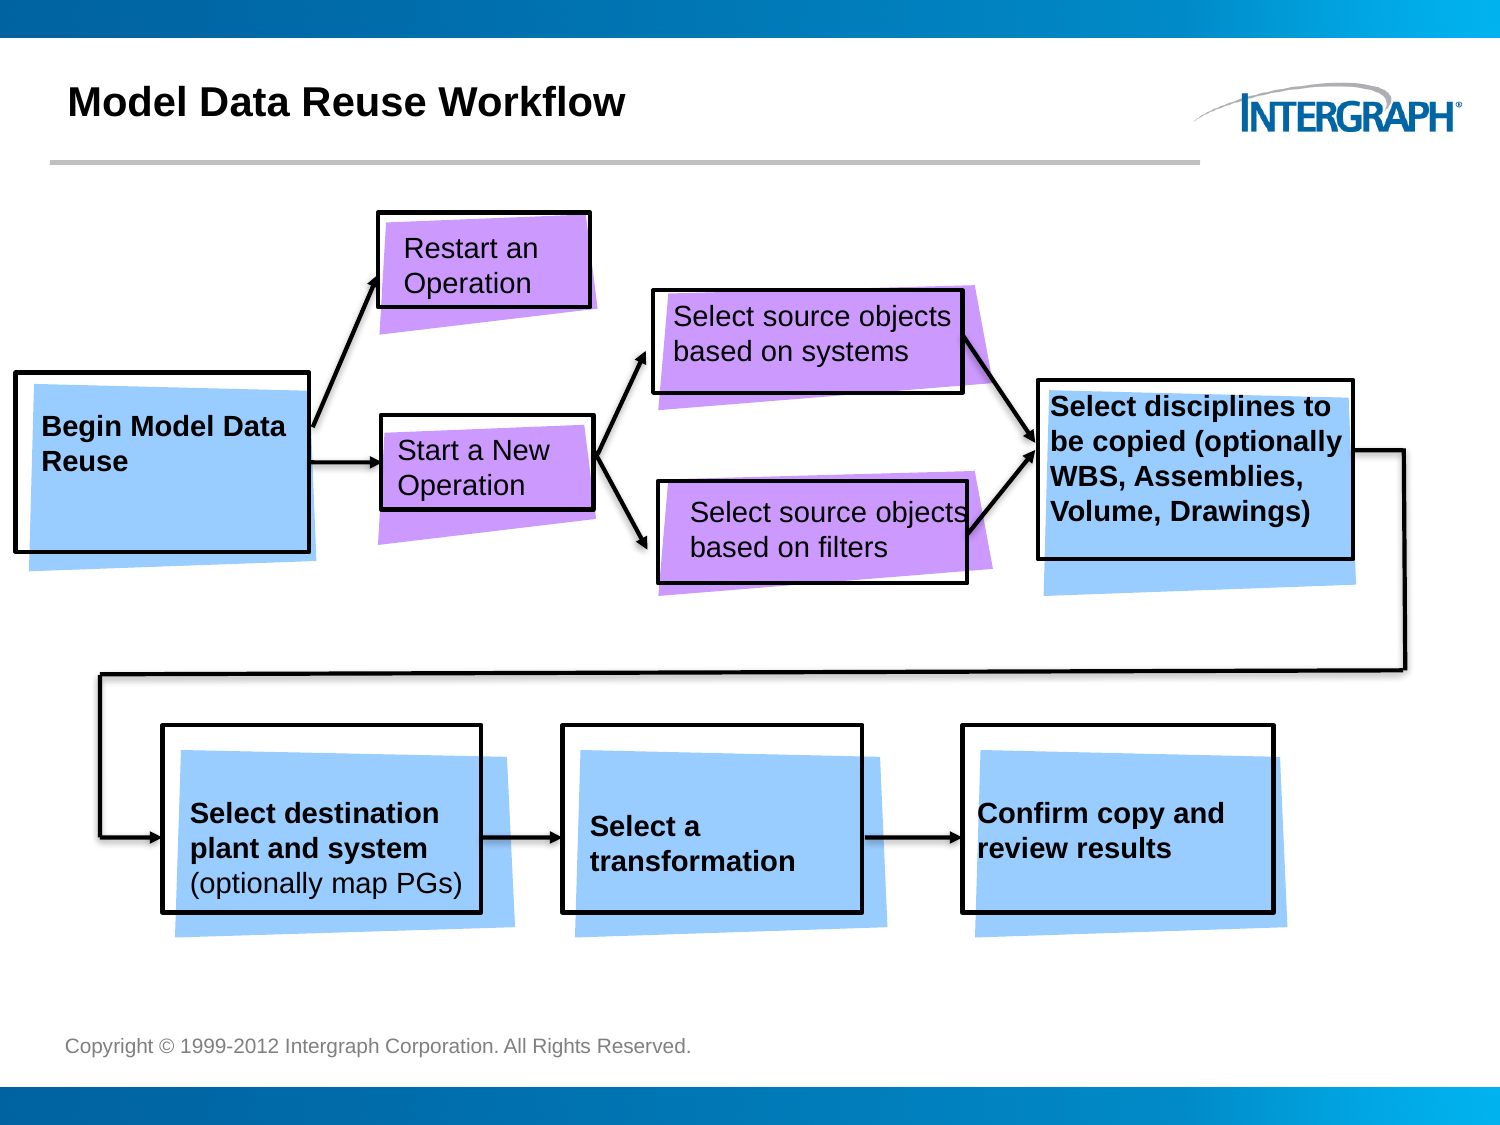

# Model Data Reuse Workflow

Restart an Operation

Select source objects based on systems

Select disciplines to be copied (optionally WBS, Assemblies, Volume, Drawings)

Begin Model Data Reuse

Start a New Operation

Select source objects based on filters

Select destination plant and system
(optionally map PGs)
Confirm copy and review results
Select a transformation